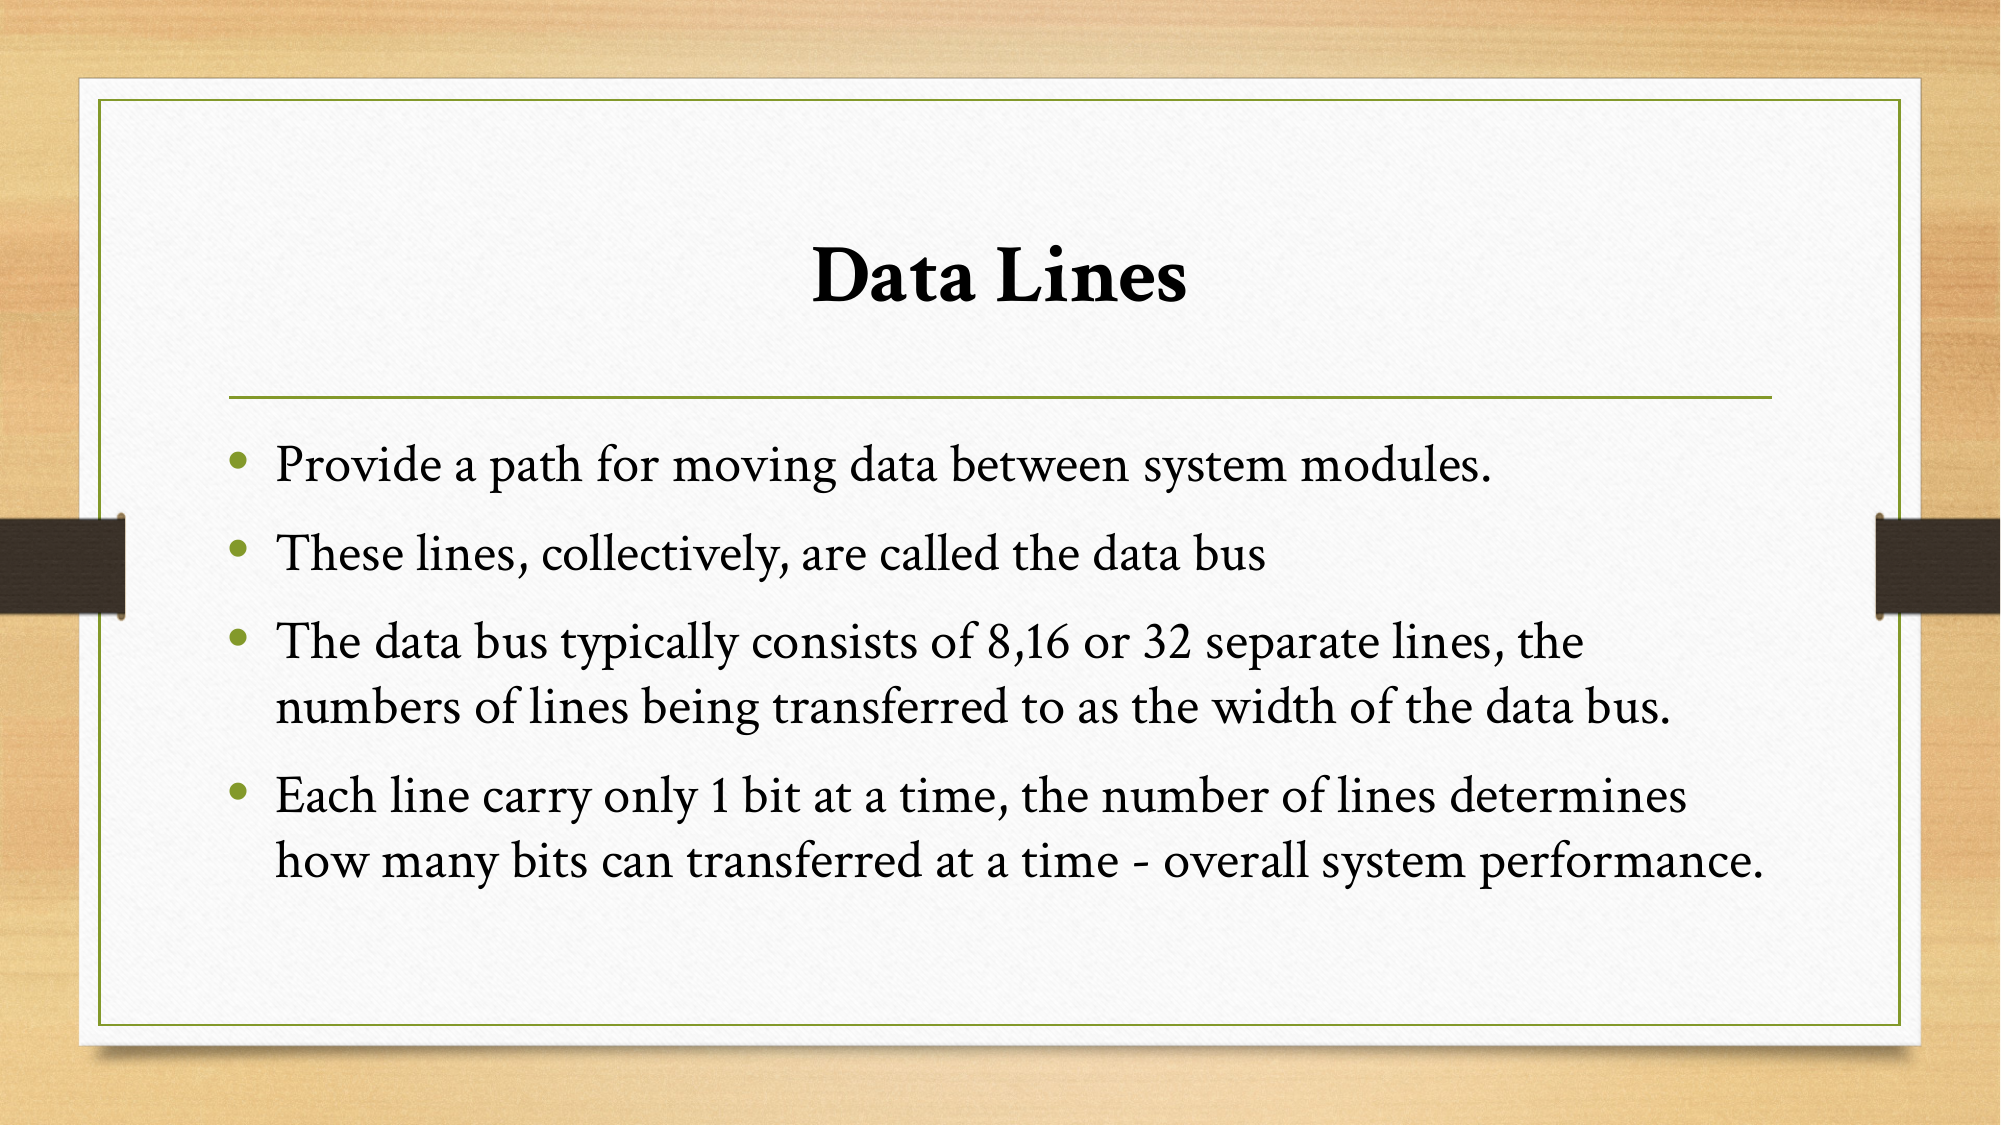

# Data Lines
Provide a path for moving data between system modules.
These lines, collectively, are called the data bus
The data bus typically consists of 8,16 or 32 separate lines, the numbers of lines being transferred to as the width of the data bus.
Each line carry only 1 bit at a time, the number of lines determines how many bits can transferred at a time - overall system performance.